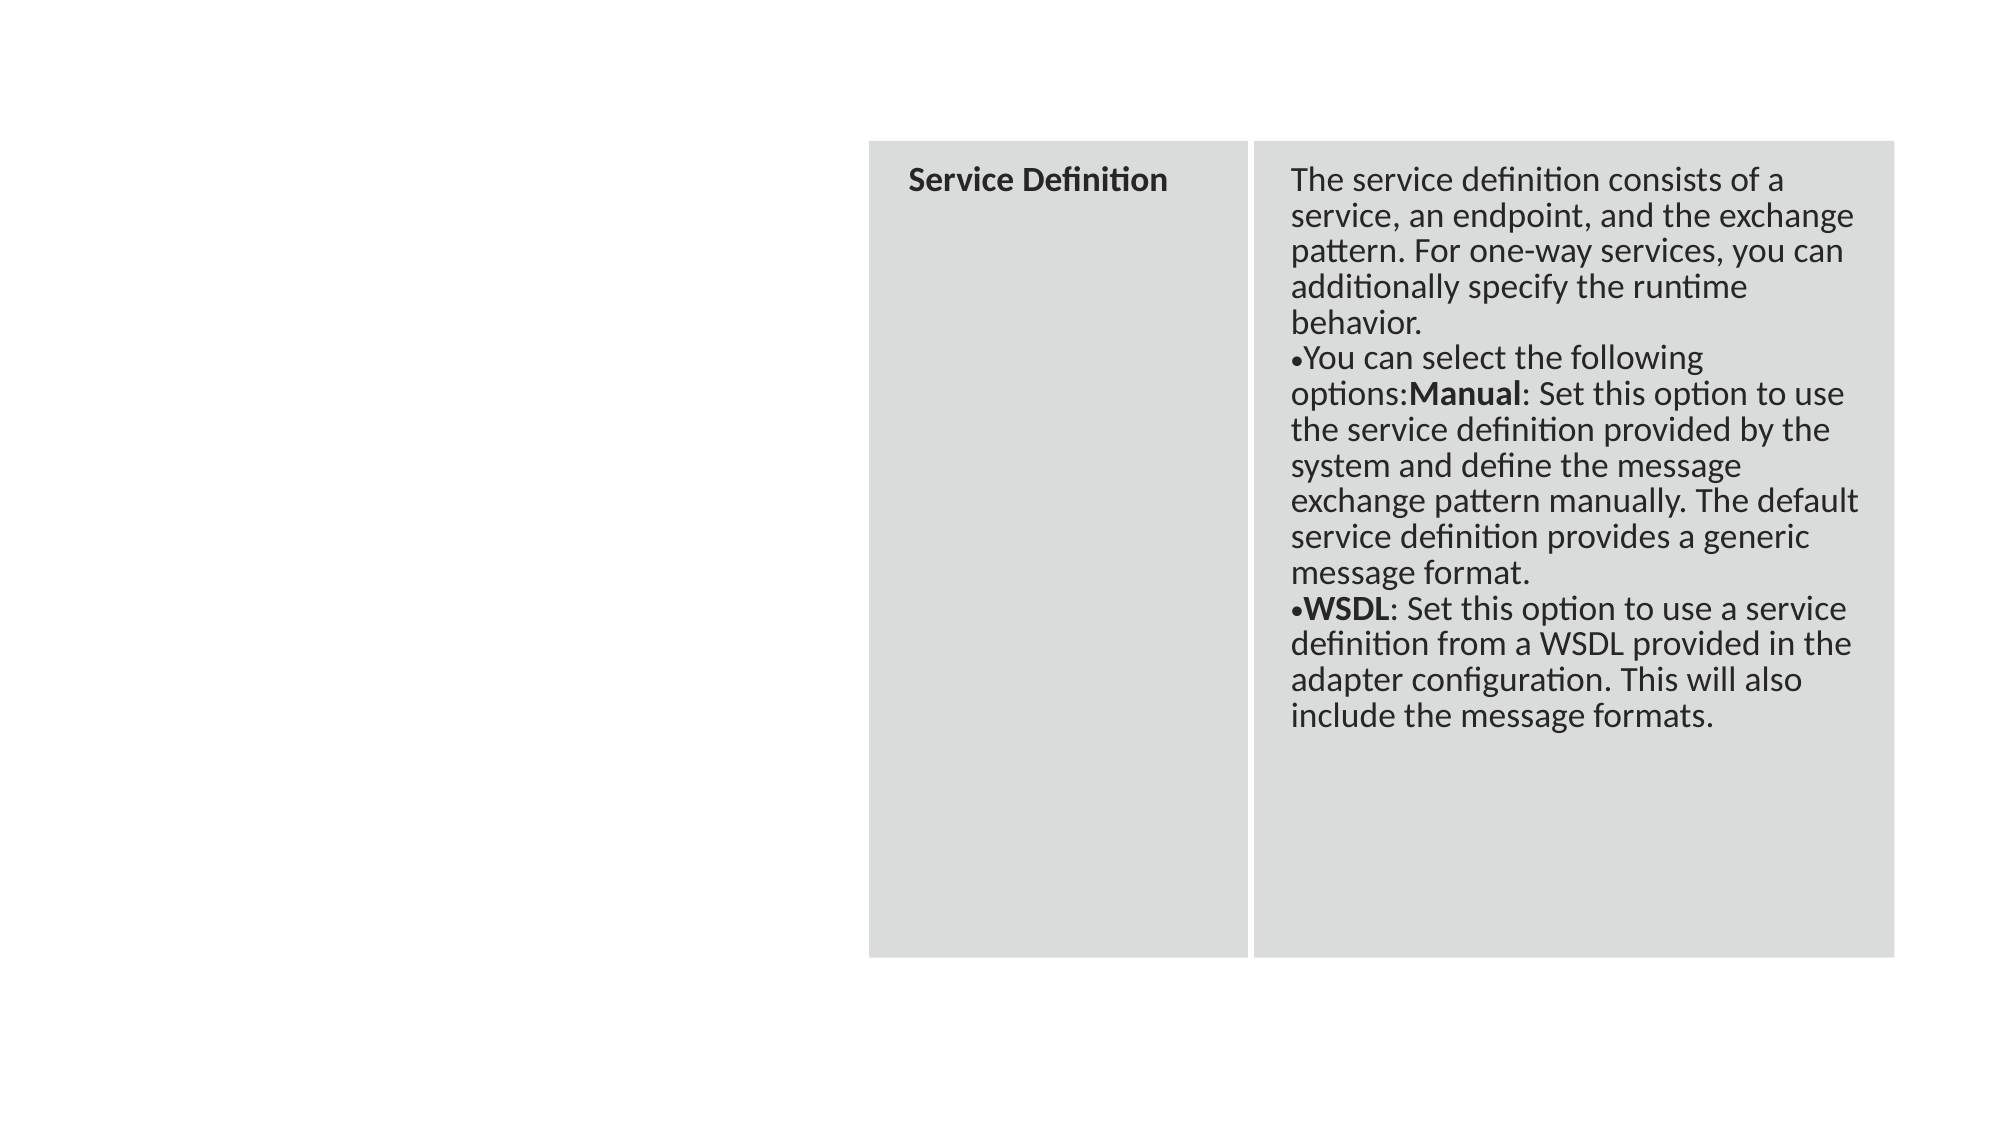

#
| Service Definition | The service definition consists of a service, an endpoint, and the exchange pattern. For one-way services, you can additionally specify the runtime behavior. You can select the following options:Manual: Set this option to use the service definition provided by the system and define the message exchange pattern manually. The default service definition provides a generic message format. WSDL: Set this option to use a service definition from a WSDL provided in the adapter configuration. This will also include the message formats. |
| --- | --- |